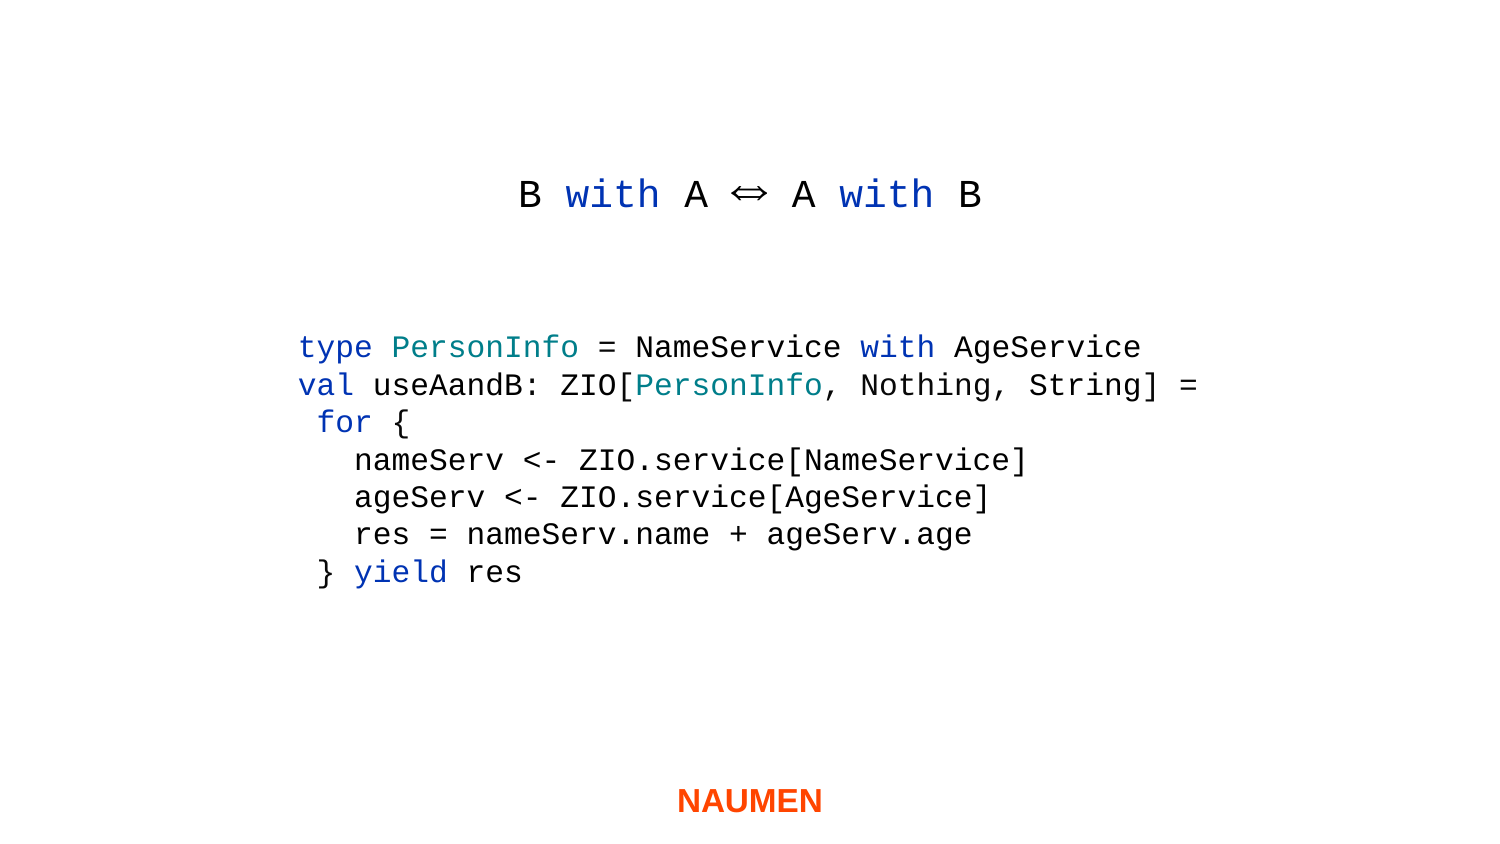

B with A ⇔ A with B
type PersonInfo = NameService with AgeService
val useAandB: ZIO[PersonInfo, Nothing, String] =
 for {
   nameServ <- ZIO.service[NameService]
   ageServ <- ZIO.service[AgeService]
   res = nameServ.name + ageServ.age
 } yield res